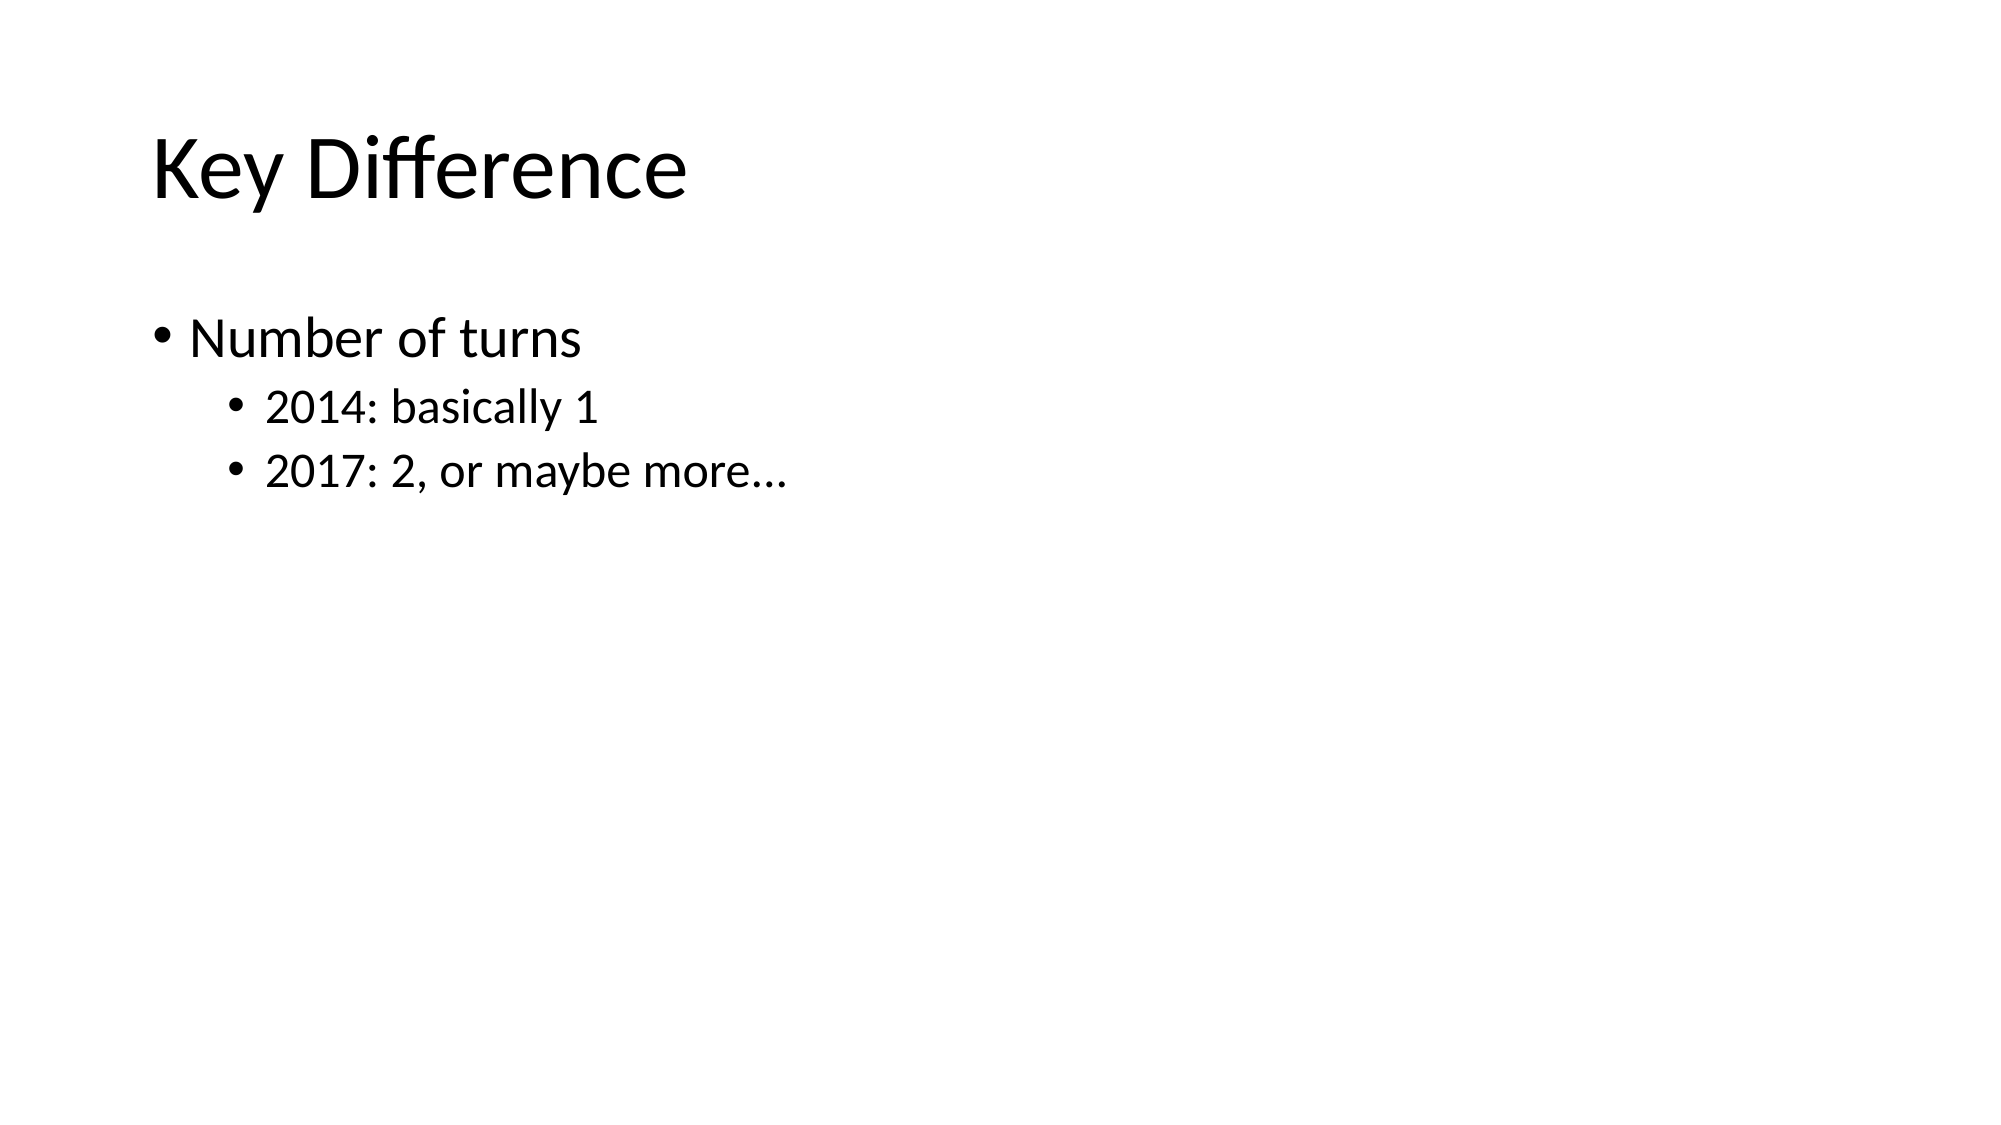

# Key Difference
Number of turns
2014: basically 1
2017: 2, or maybe more...